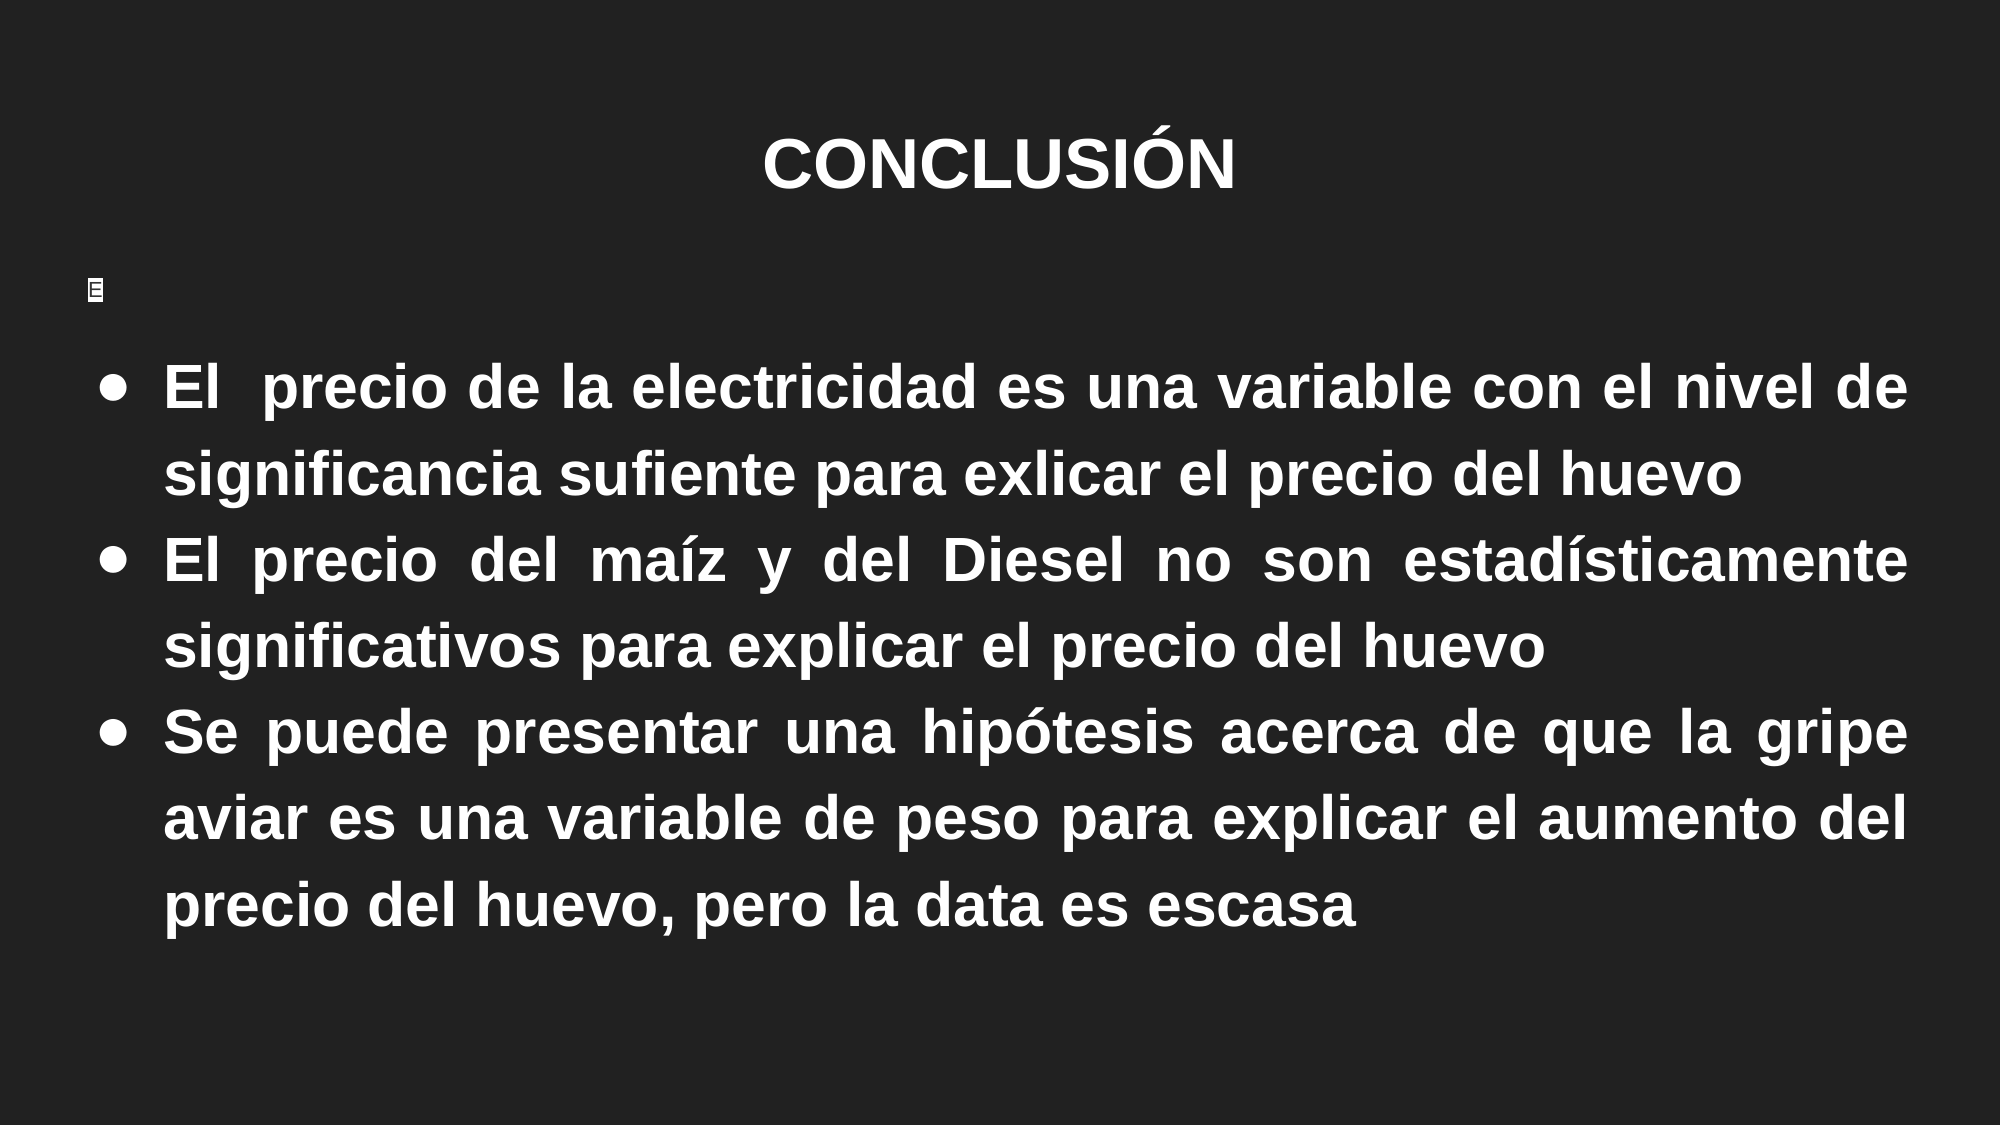

# CONCLUSIÓN
E
El  precio de la electricidad es una variable con el nivel de significancia sufiente para exlicar el precio del huevo
El precio del maíz y del Diesel no son estadísticamente significativos para explicar el precio del huevo
Se puede presentar una hipótesis acerca de que la gripe aviar es una variable de peso para explicar el aumento del precio del huevo, pero la data es escasa